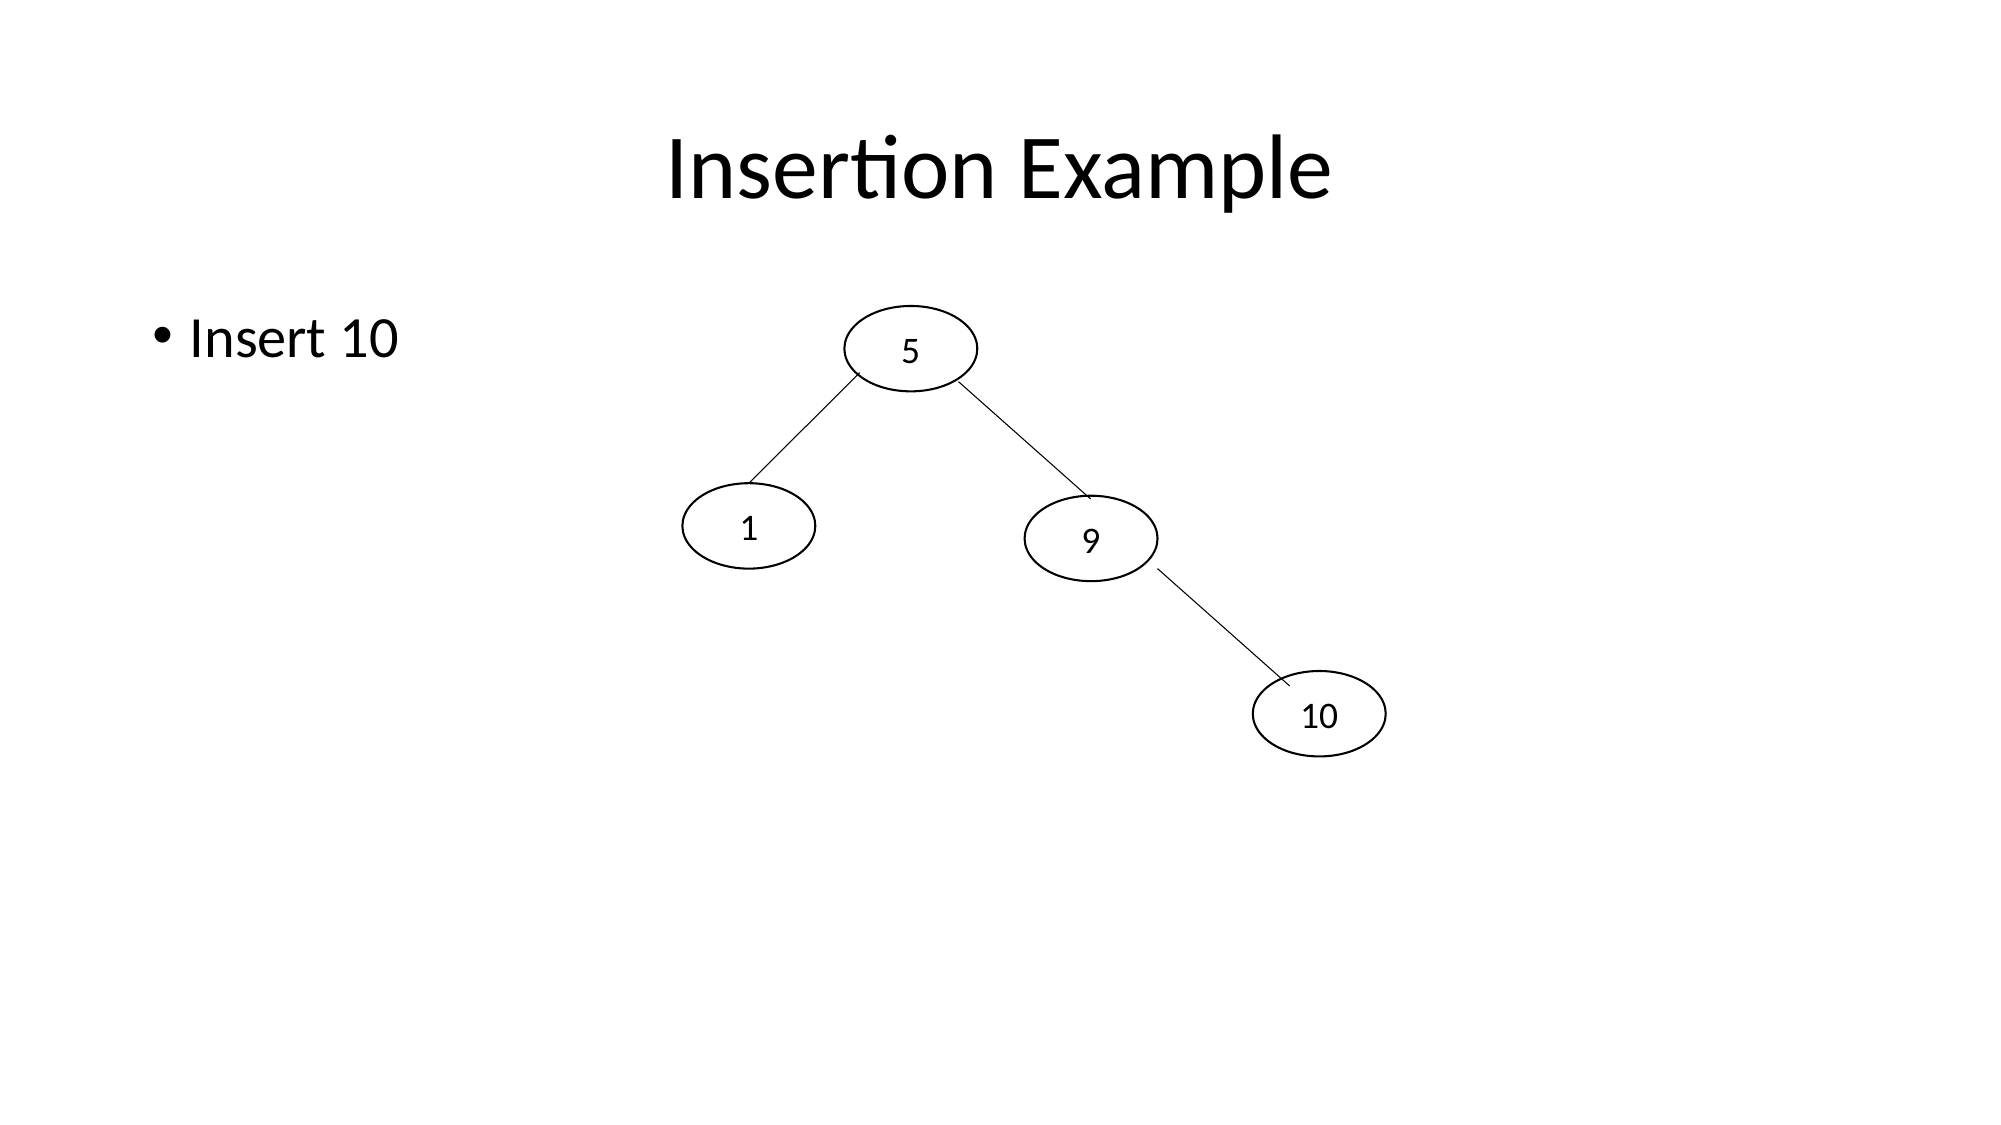

# Insertion Example
Insert 10
5
1
9
10